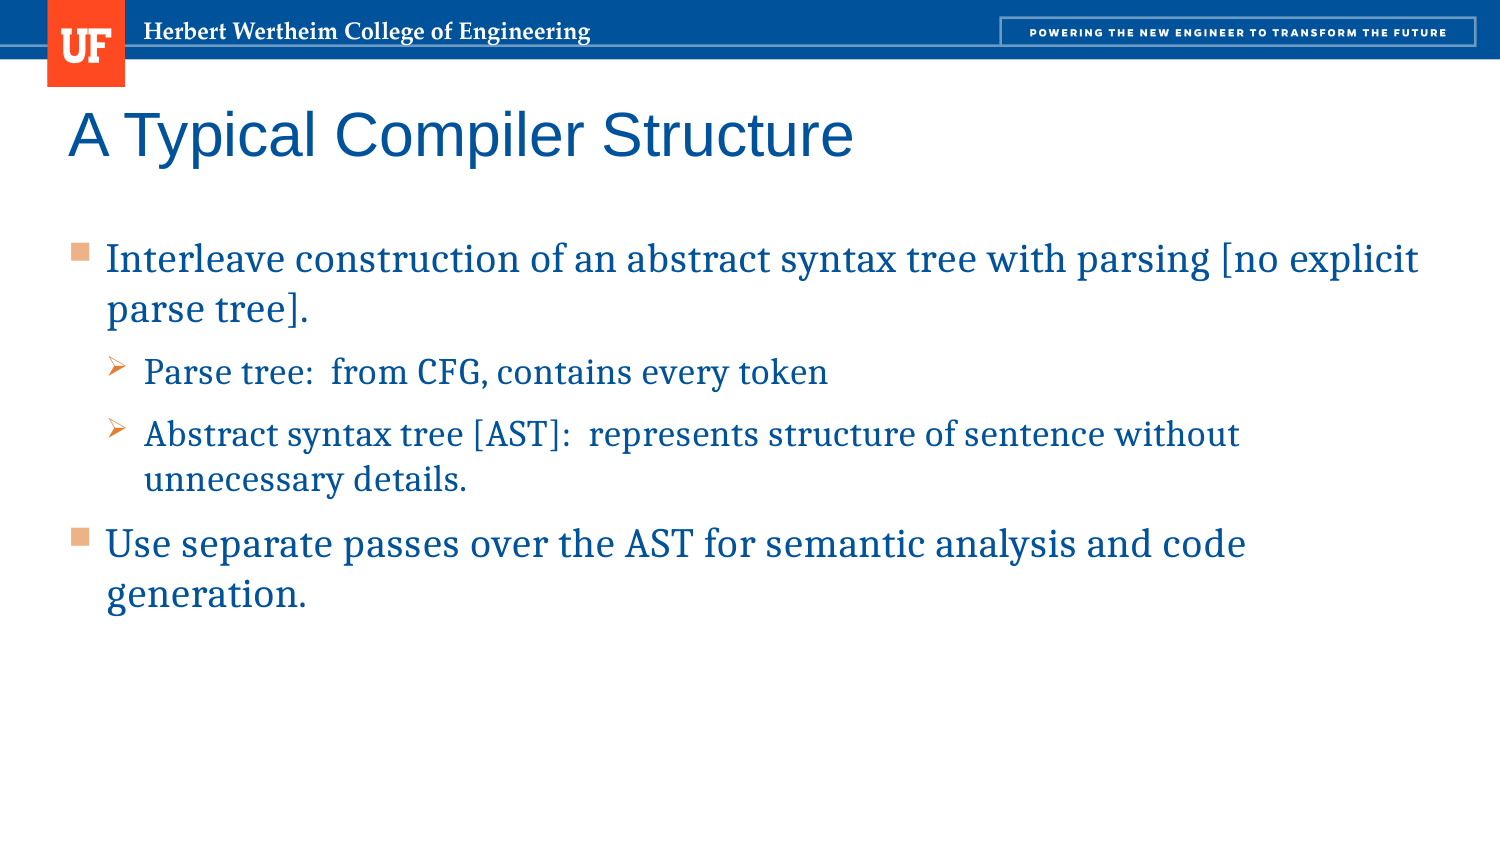

# A Typical Compiler Structure
Interleave construction of an abstract syntax tree with parsing [no explicit parse tree].
Parse tree:  from CFG, contains every token
Abstract syntax tree [AST]:  represents structure of sentence without unnecessary details.
Use separate passes over the AST for semantic analysis and code generation.